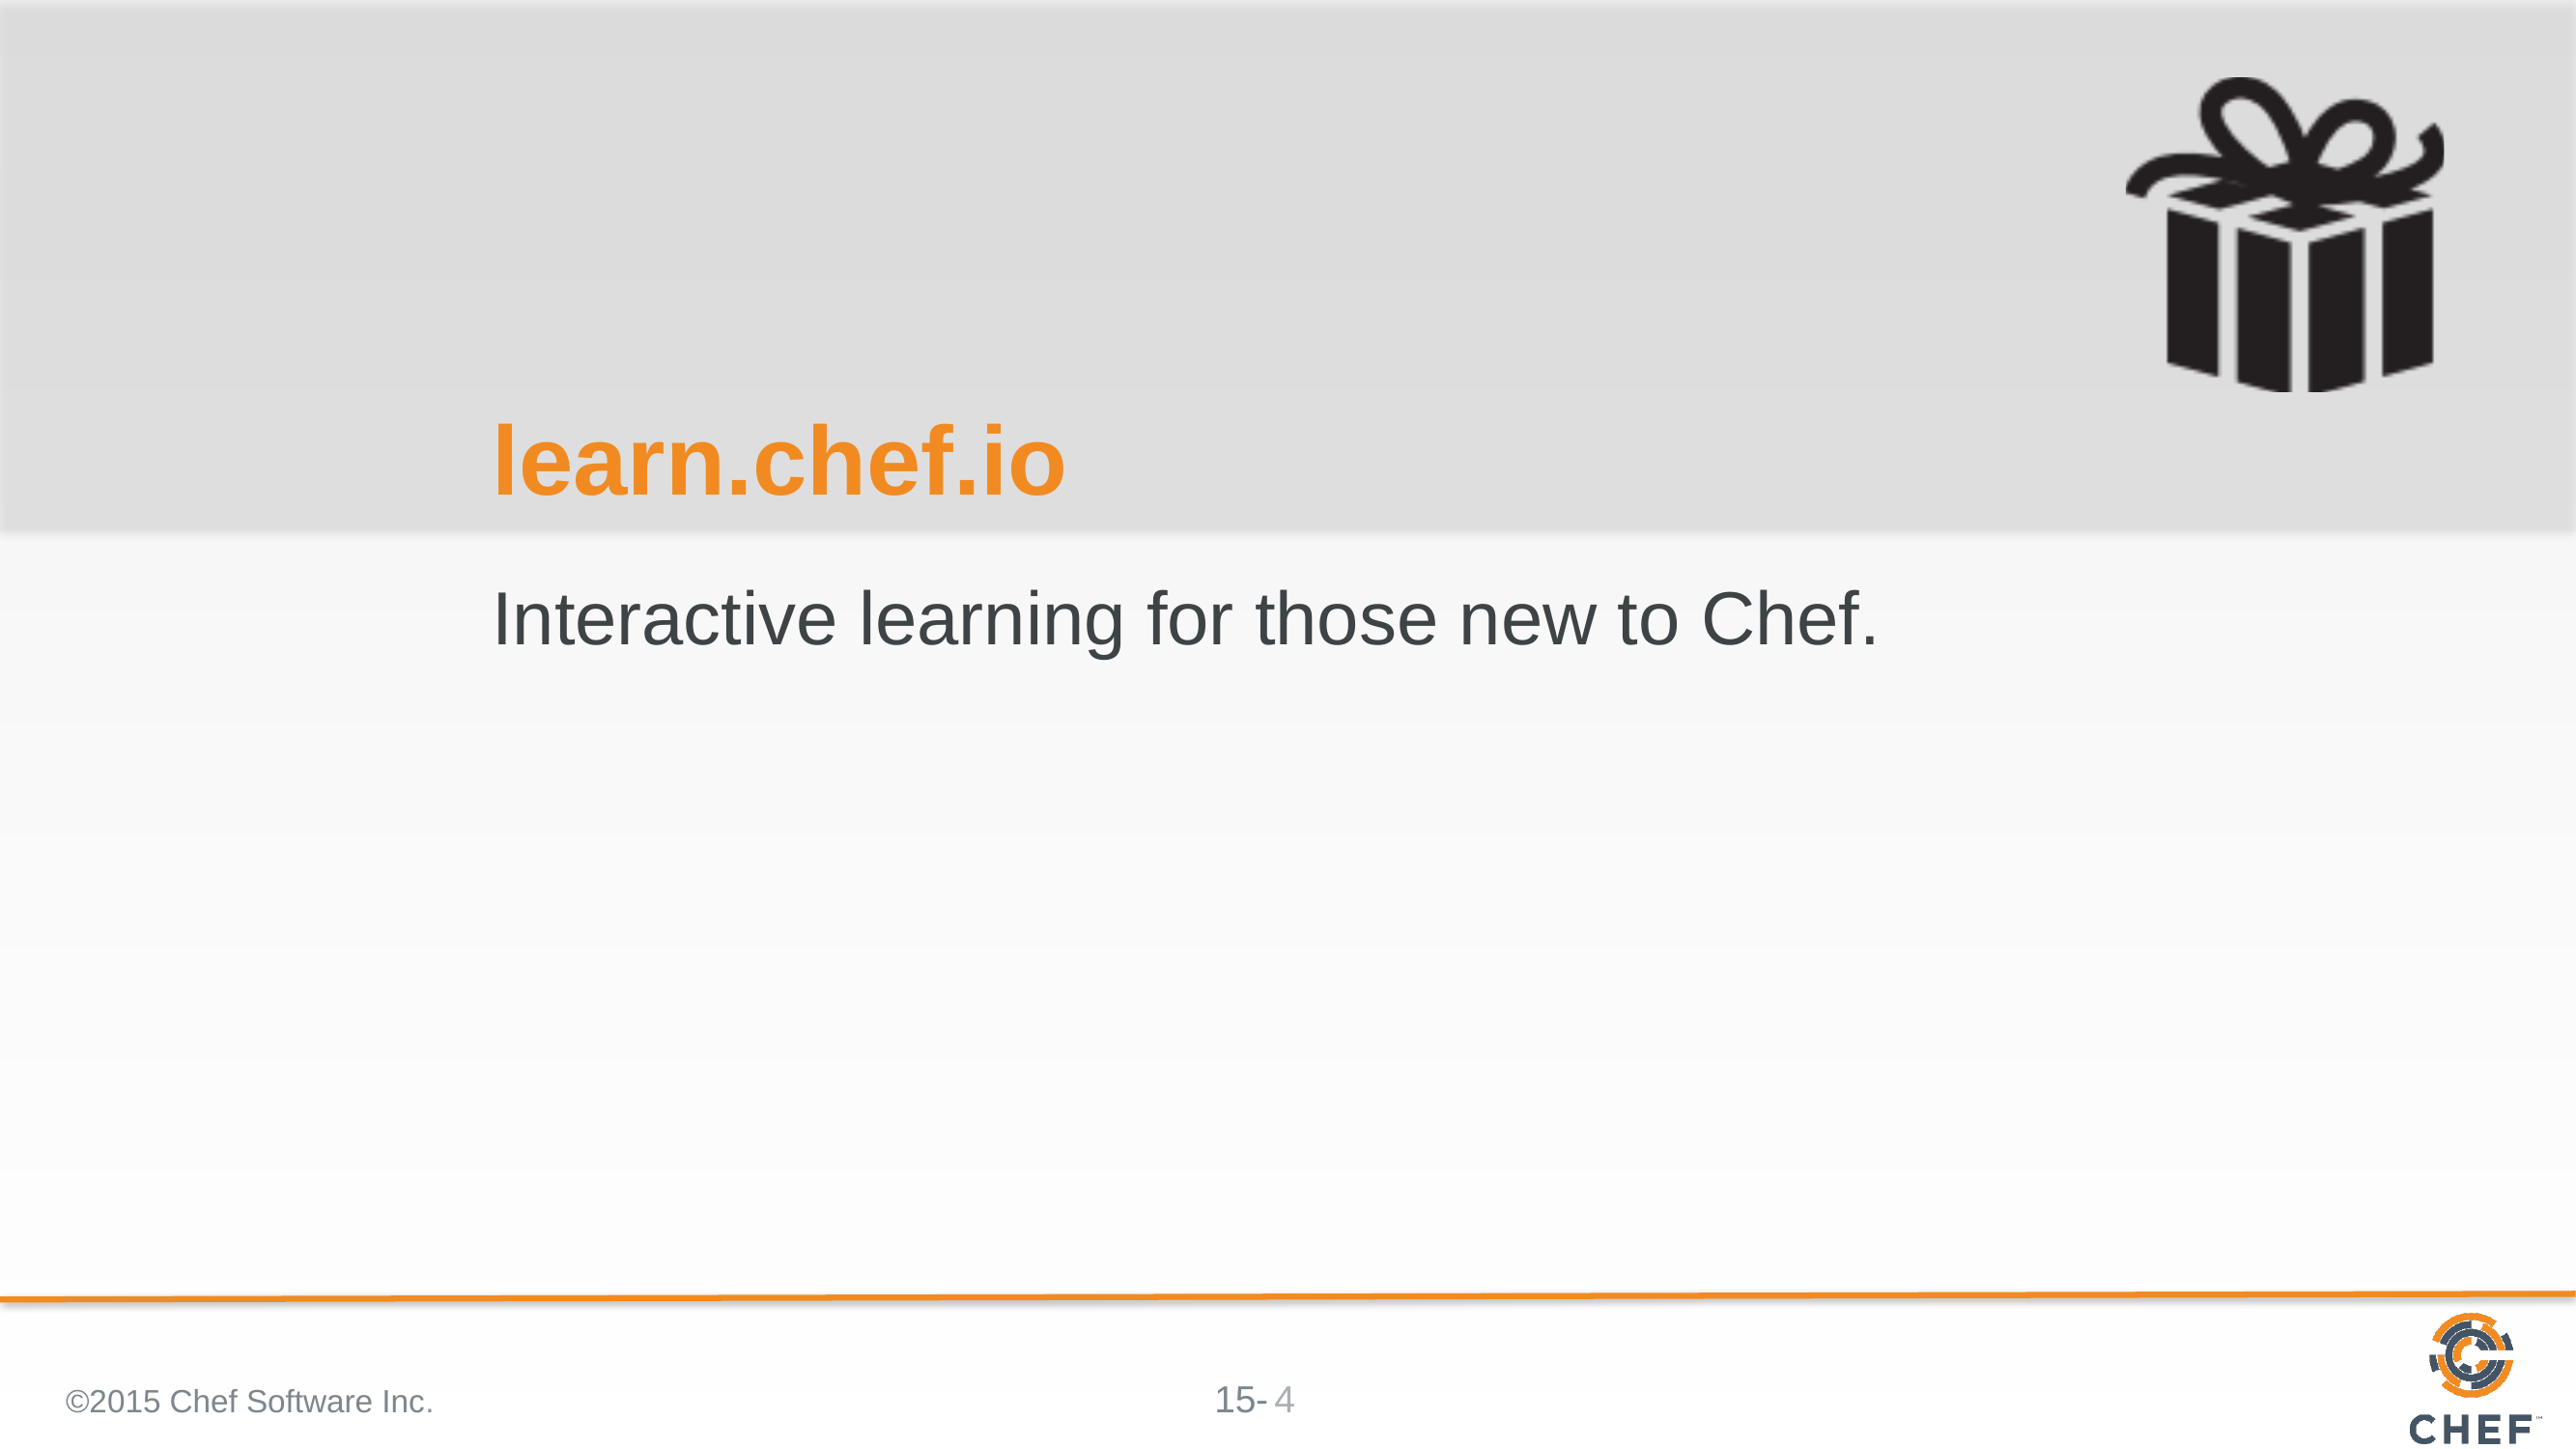

# learn.chef.io
Interactive learning for those new to Chef.
©2015 Chef Software Inc.
4